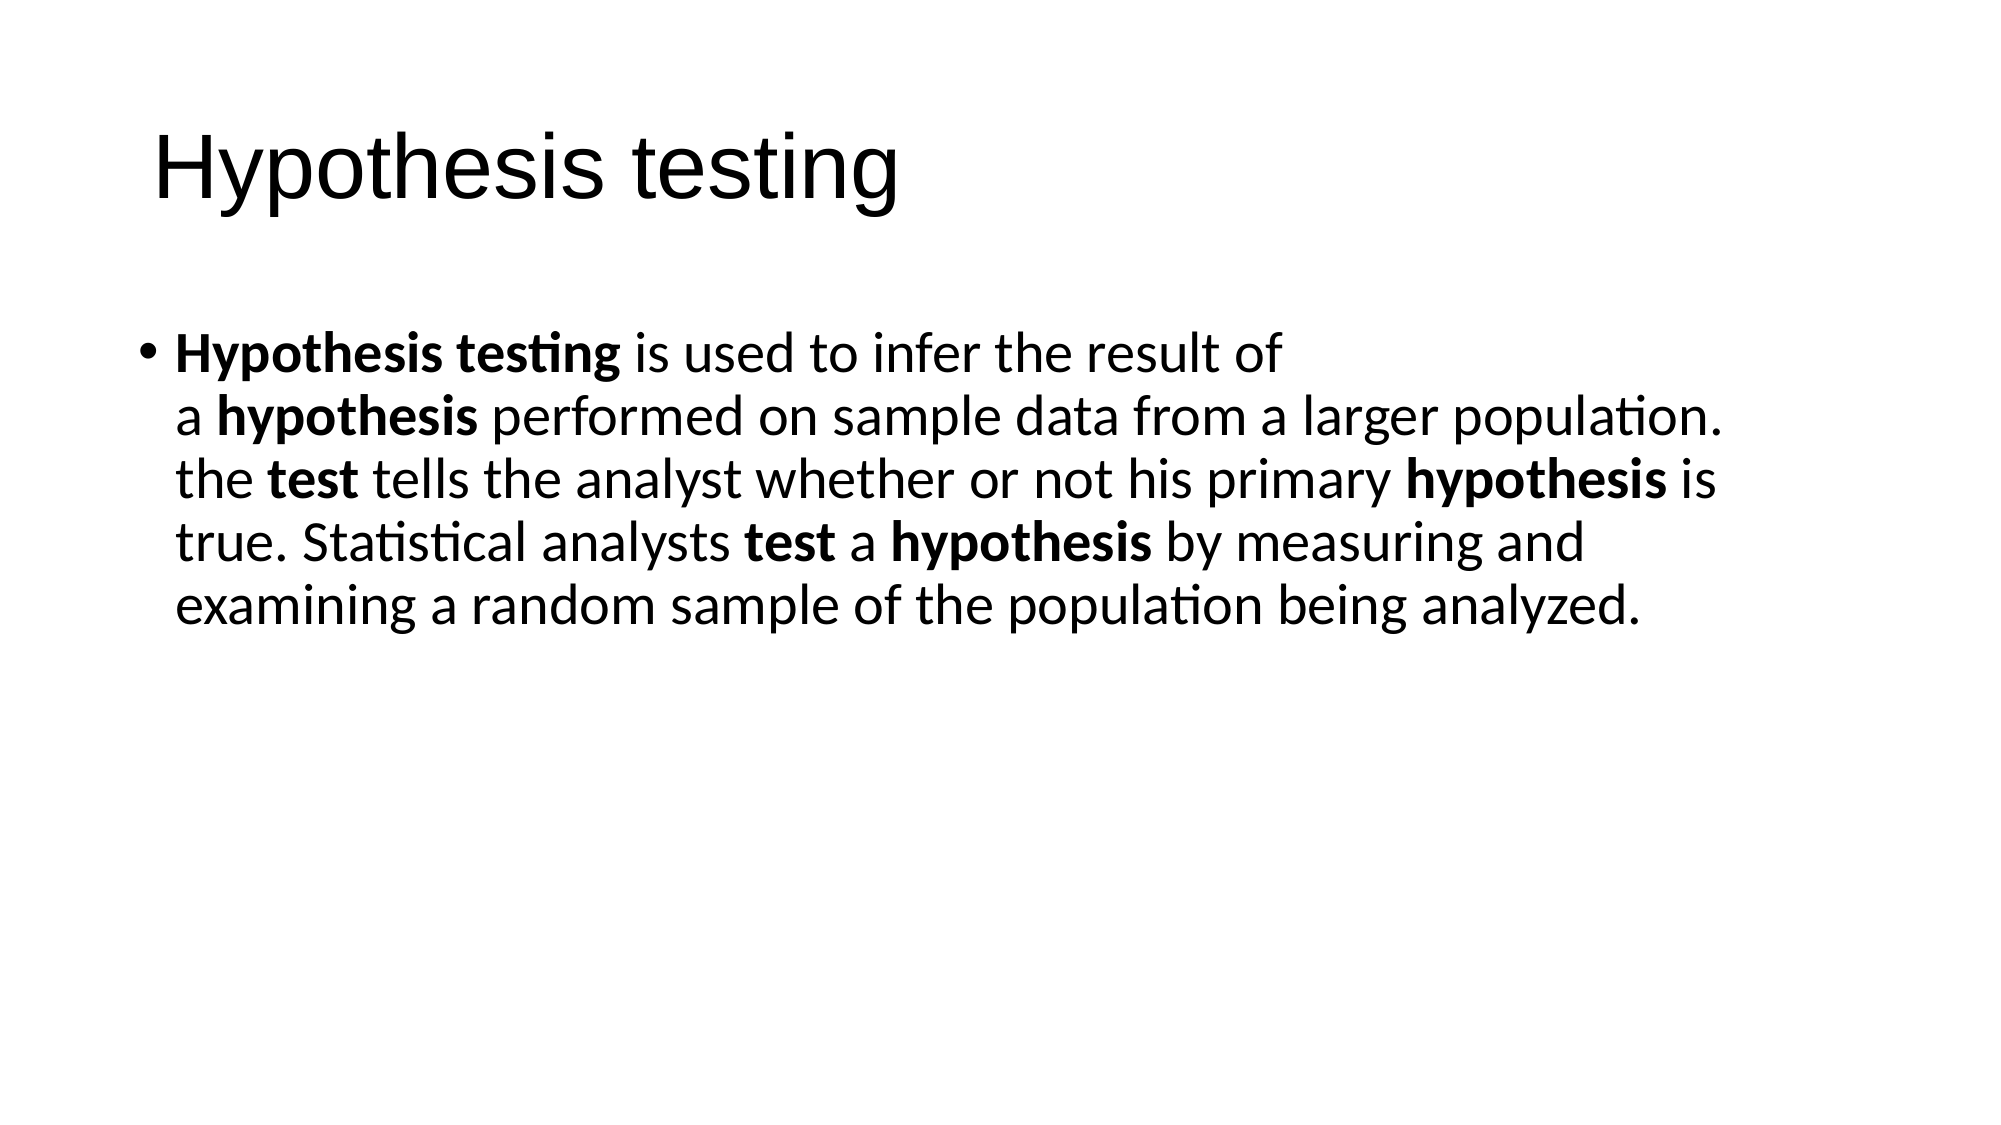

# Hypothesis testing
Hypothesis testing is used to infer the result of a hypothesis performed on sample data from a larger population. the test tells the analyst whether or not his primary hypothesis is true. Statistical analysts test a hypothesis by measuring and examining a random sample of the population being analyzed.